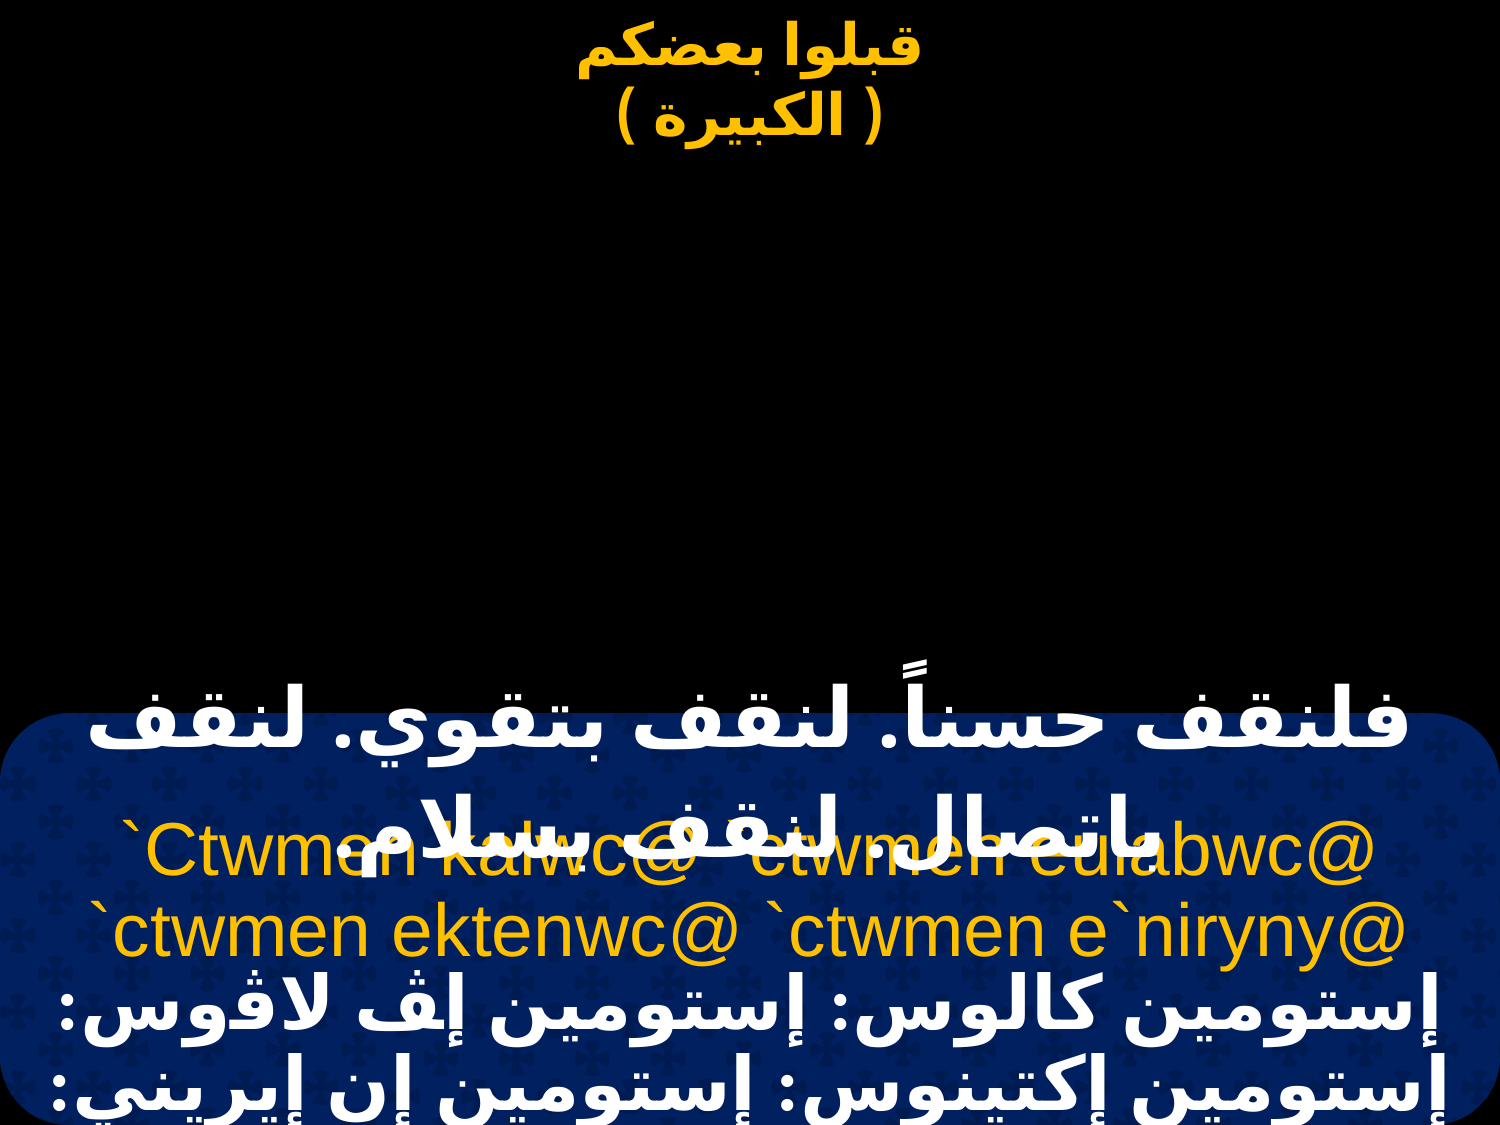

#
فلنقف حسناً. لنقف بتقوي. لنقف باتصال. لنقف بسلام.
`Ctwmen kalwc@ `ctwmen eulabwc@ `ctwmen ektenwc@ `ctwmen e`niryny@
إستومين كالوس: إستومين إﭫ لاﭬوس: إستومين إكتينوس: إستومين إن إيريني: